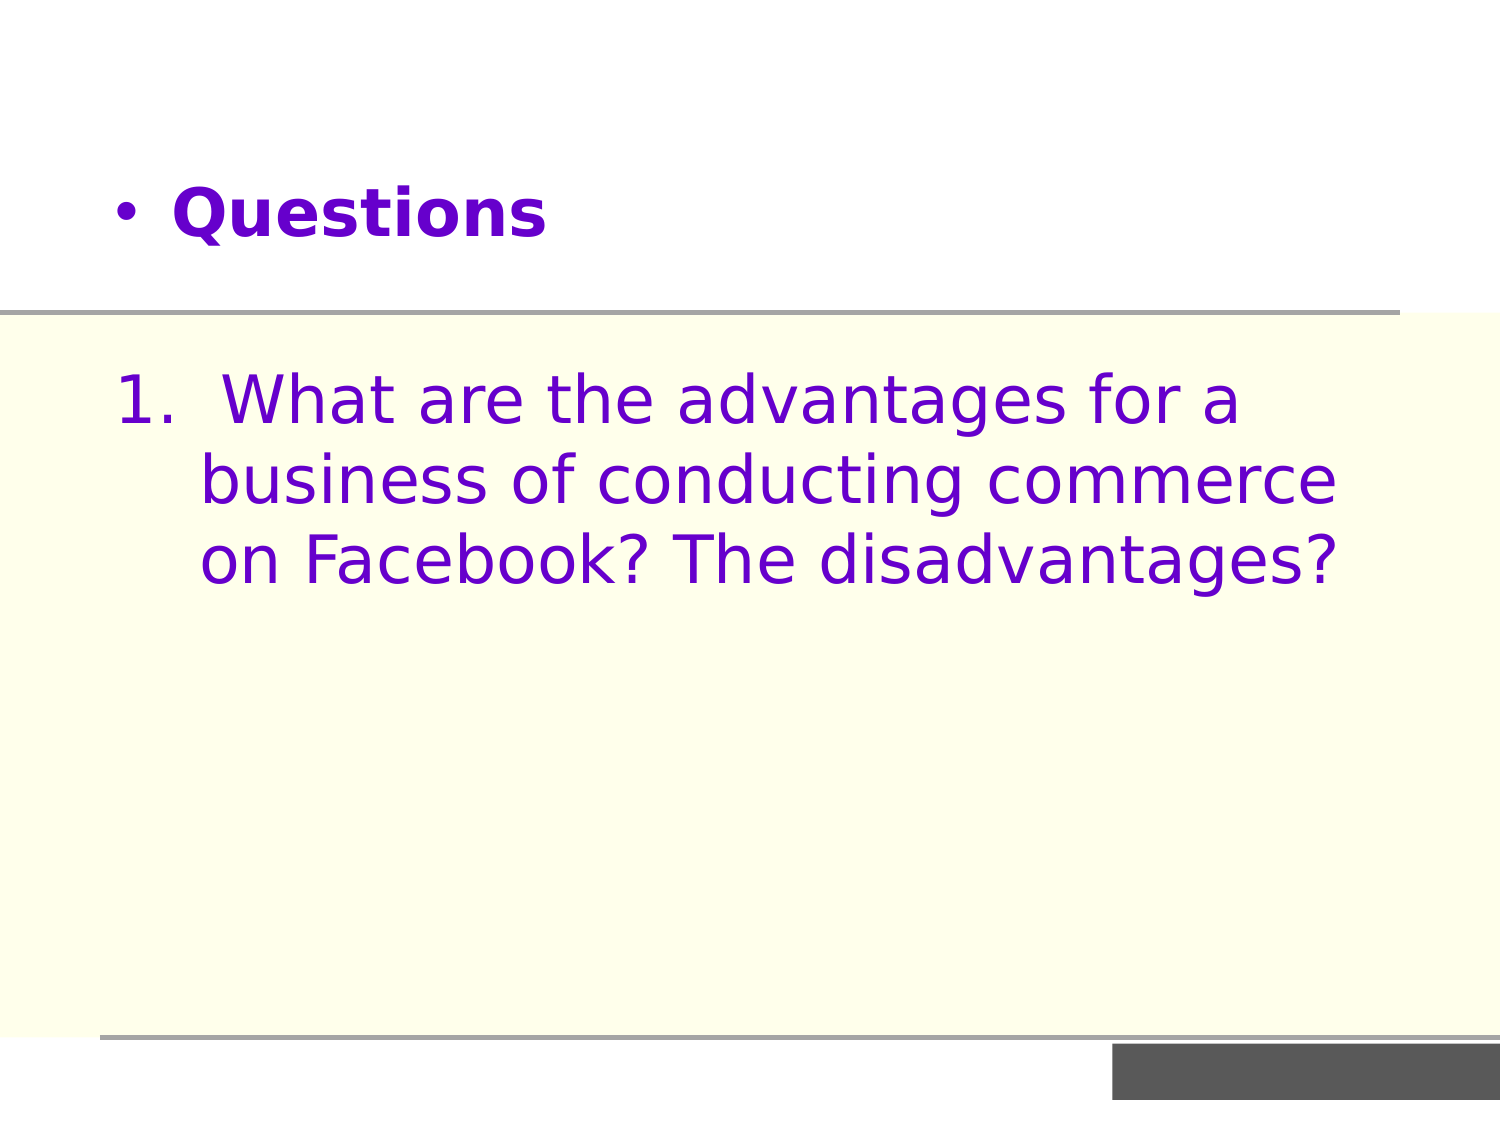

Questions

 What are the advantages for a business of conducting commerce on Facebook? The disadvantages?